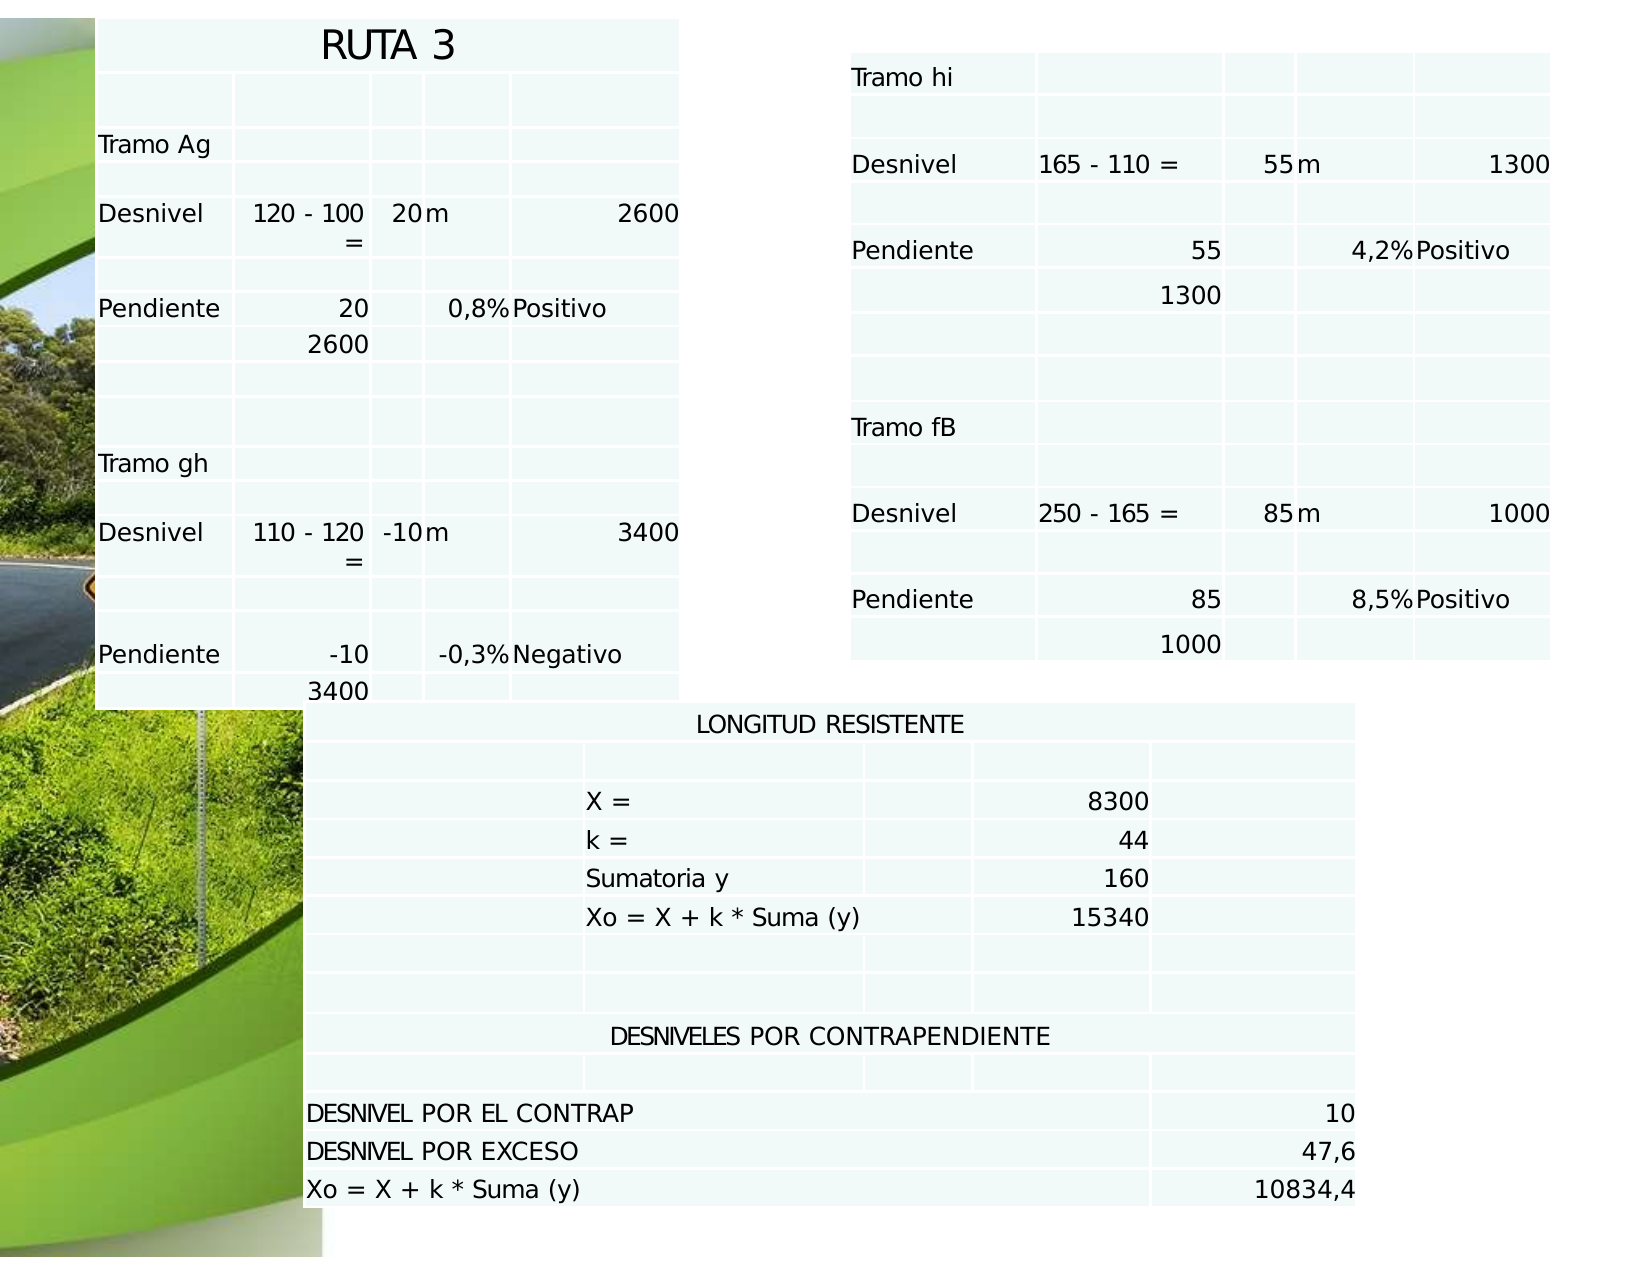

| RUTA 3 |  |  |  |  |
| --- | --- | --- | --- | --- |
|  |  |  |  |  |
| Tramo Ag |  |  |  |  |
|  |  |  |  |  |
| Desnivel | 120 - 100 = | 20 | m | 2600 |
|  |  |  |  |  |
| Pendiente | 20 |  | 0,8% | Positivo |
|  | 2600 |  |  |  |
|  |  |  |  |  |
|  |  |  |  |  |
| Tramo gh |  |  |  |  |
|  |  |  |  |  |
| Desnivel | 110 - 120 = | -10 | m | 3400 |
|  |  |  |  |  |
| Pendiente | -10 |  | -0,3% | Negativo |
|  | 3400 |  |  |  |
| Tramo hi |  |  |  |  |
| --- | --- | --- | --- | --- |
|  |  |  |  |  |
| Desnivel | 165 - 110 = | 55 | m | 1300 |
|  |  |  |  |  |
| Pendiente | 55 |  | 4,2% | Positivo |
|  | 1300 |  |  |  |
|  |  |  |  |  |
|  |  |  |  |  |
| Tramo fB |  |  |  |  |
|  |  |  |  |  |
| Desnivel | 250 - 165 = | 85 | m | 1000 |
|  |  |  |  |  |
| Pendiente | 85 |  | 8,5% | Positivo |
|  | 1000 |  |  |  |
| LONGITUD RESISTENTE |  |  |  |  |
| --- | --- | --- | --- | --- |
|  |  |  |  |  |
|  | X = |  | 8300 |  |
|  | k = |  | 44 |  |
|  | Sumatoria y |  | 160 |  |
|  | Xo = X + k \* Suma (y) |  | 15340 |  |
|  |  |  |  |  |
|  |  |  |  |  |
| DESNIVELES POR CONTRAPENDIENTE |  |  |  |  |
|  |  |  |  |  |
| DESNIVEL POR EL CONTRAP |  |  |  | 10 |
| DESNIVEL POR EXCESO |  |  |  | 47,6 |
| Xo = X + k \* Suma (y) |  |  |  | 10834,4 |